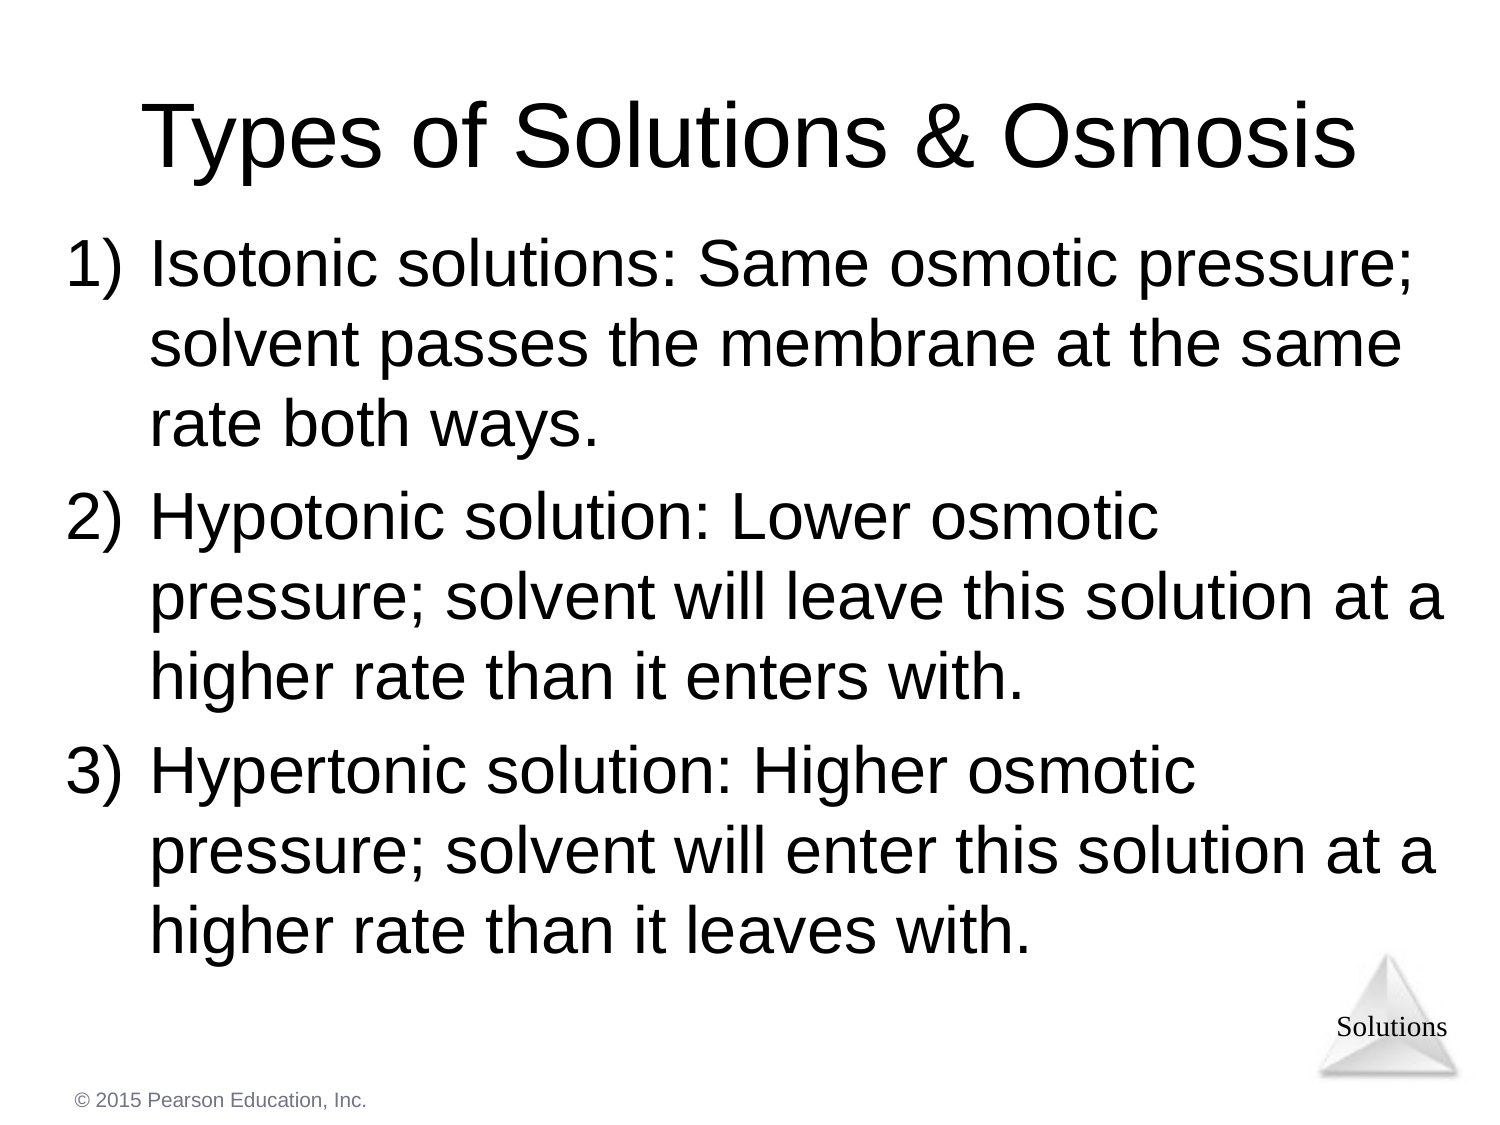

# Types of Solutions & Osmosis
Isotonic solutions: Same osmotic pressure; solvent passes the membrane at the same rate both ways.
Hypotonic solution: Lower osmotic pressure; solvent will leave this solution at a higher rate than it enters with.
Hypertonic solution: Higher osmotic pressure; solvent will enter this solution at a higher rate than it leaves with.